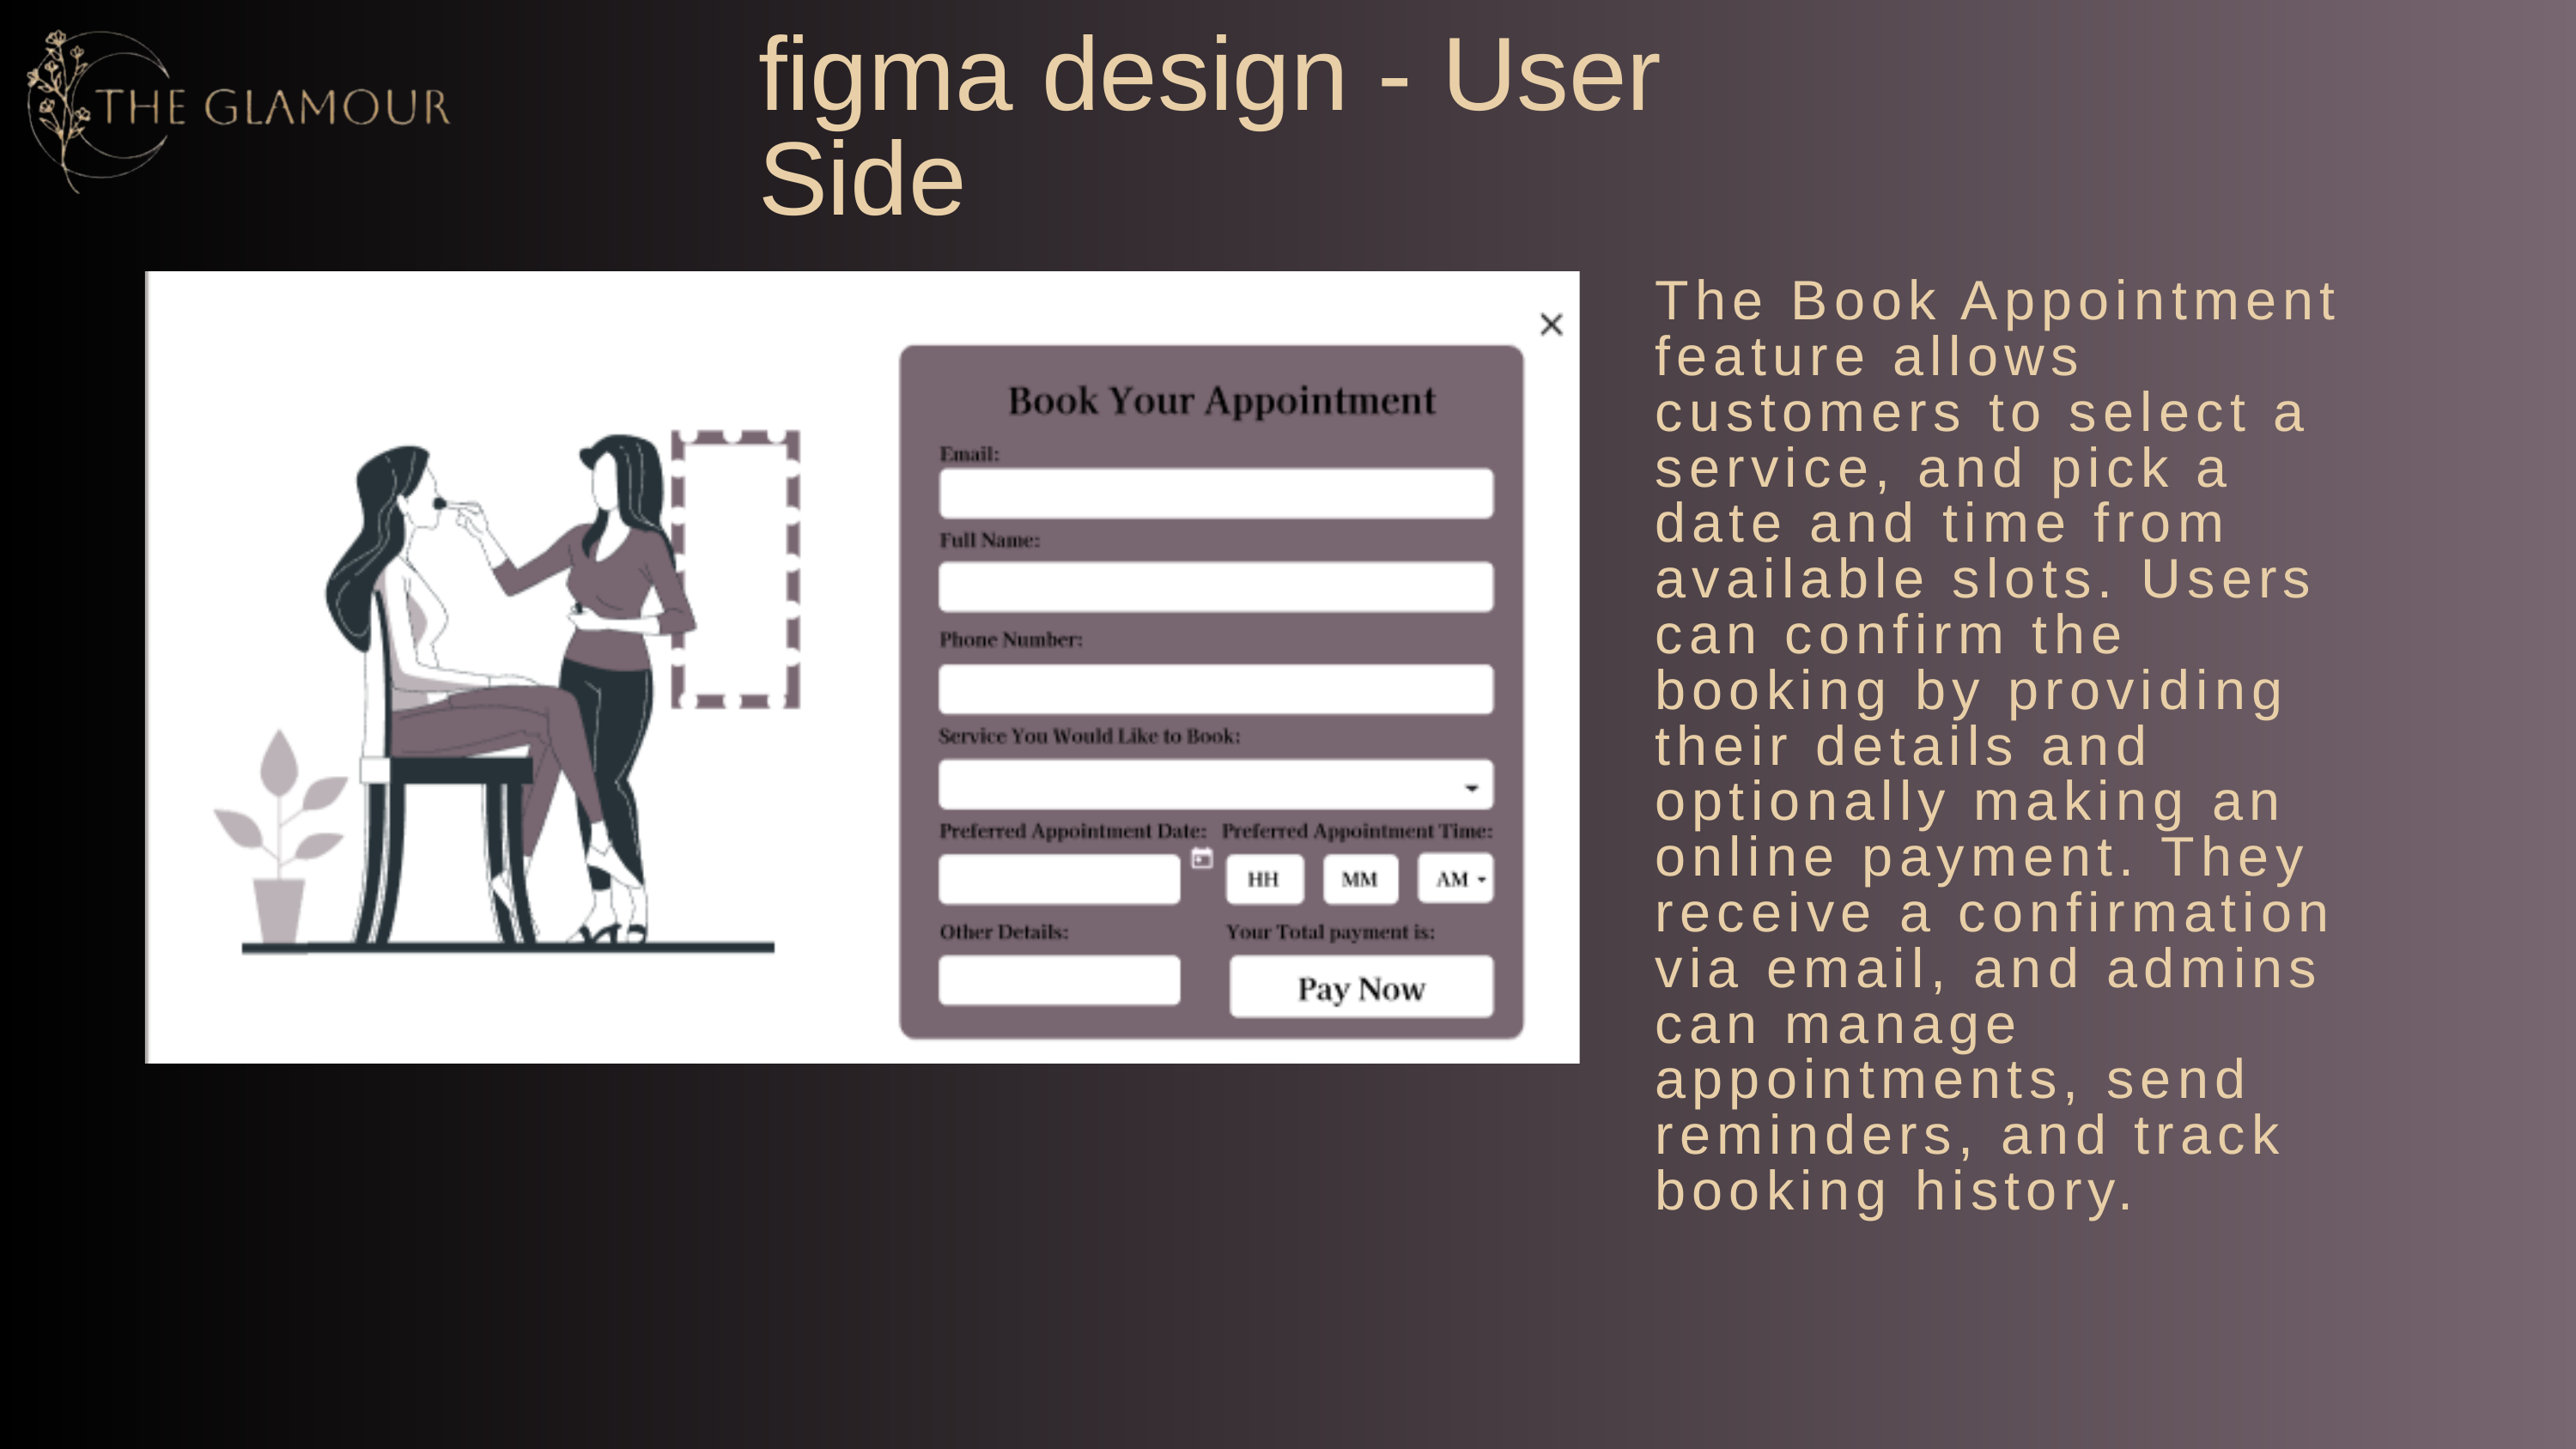

figma design - User Side

The Book Appointment feature allows customers to select a service, and pick a date and time from available slots. Users can confirm the booking by providing their details and optionally making an online payment. They receive a confirmation via email, and admins can manage appointments, send reminders, and track booking history.